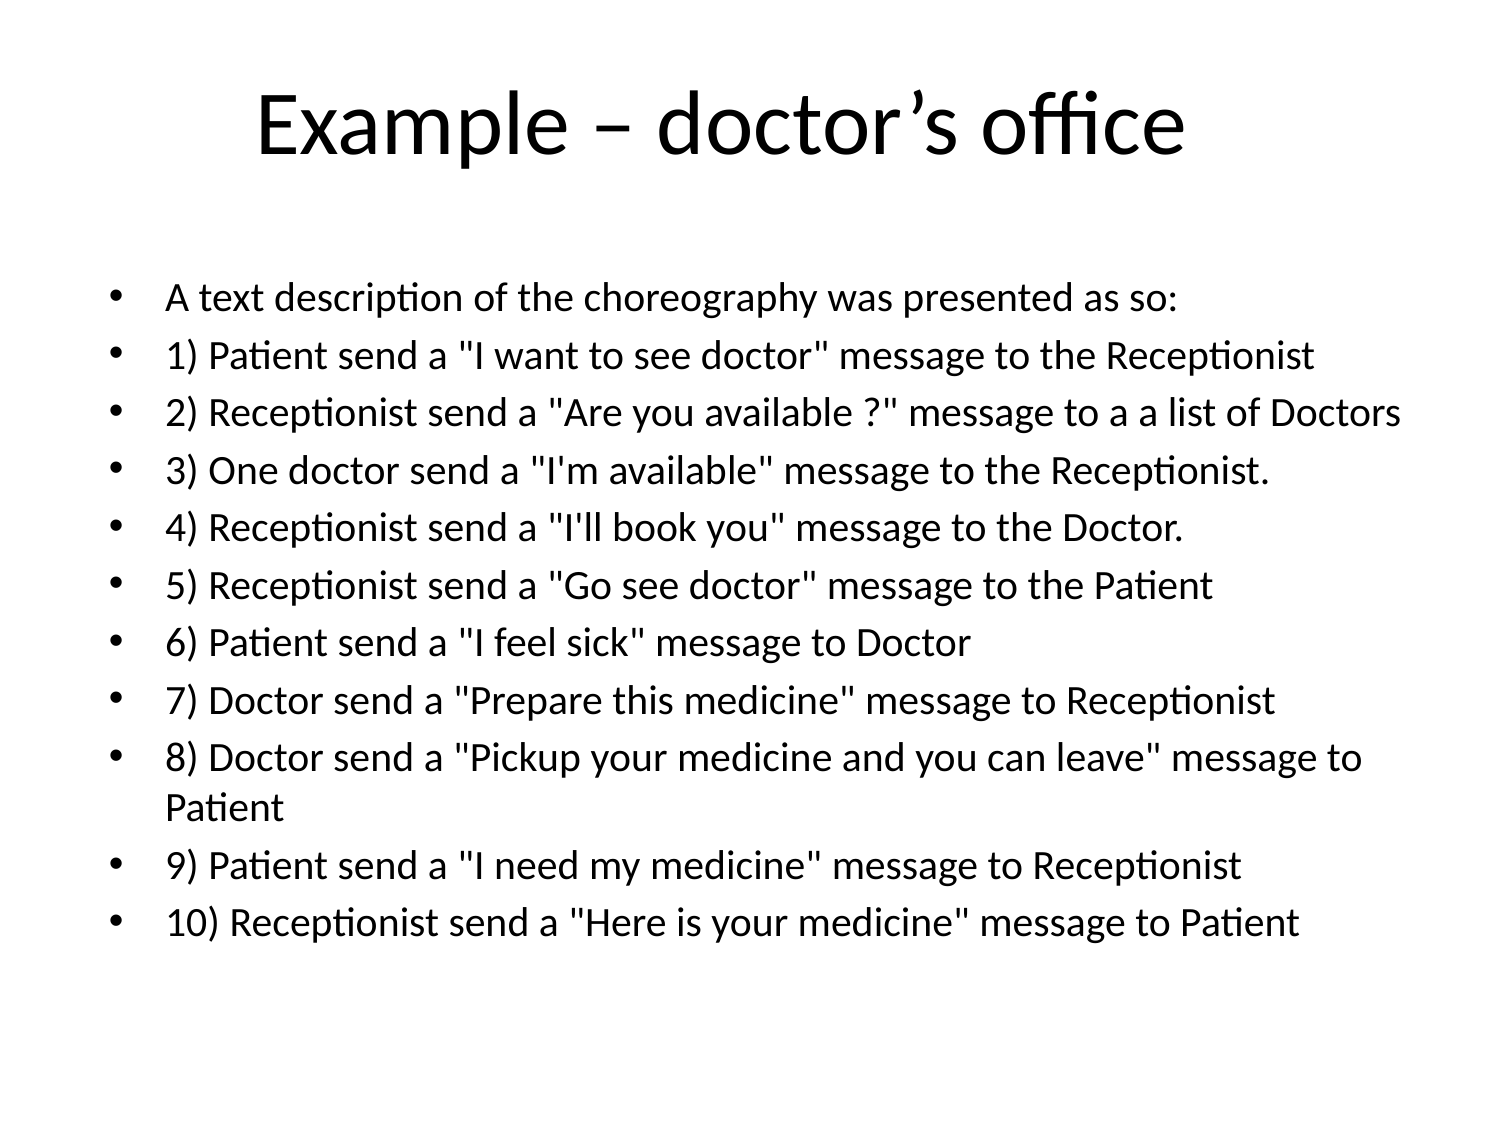

# Example – doctor’s office
A text description of the choreography was presented as so:
1) Patient send a "I want to see doctor" message to the Receptionist
2) Receptionist send a "Are you available ?" message to a a list of Doctors
3) One doctor send a "I'm available" message to the Receptionist.
4) Receptionist send a "I'll book you" message to the Doctor.
5) Receptionist send a "Go see doctor" message to the Patient
6) Patient send a "I feel sick" message to Doctor
7) Doctor send a "Prepare this medicine" message to Receptionist
8) Doctor send a "Pickup your medicine and you can leave" message to Patient
9) Patient send a "I need my medicine" message to Receptionist
10) Receptionist send a "Here is your medicine" message to Patient